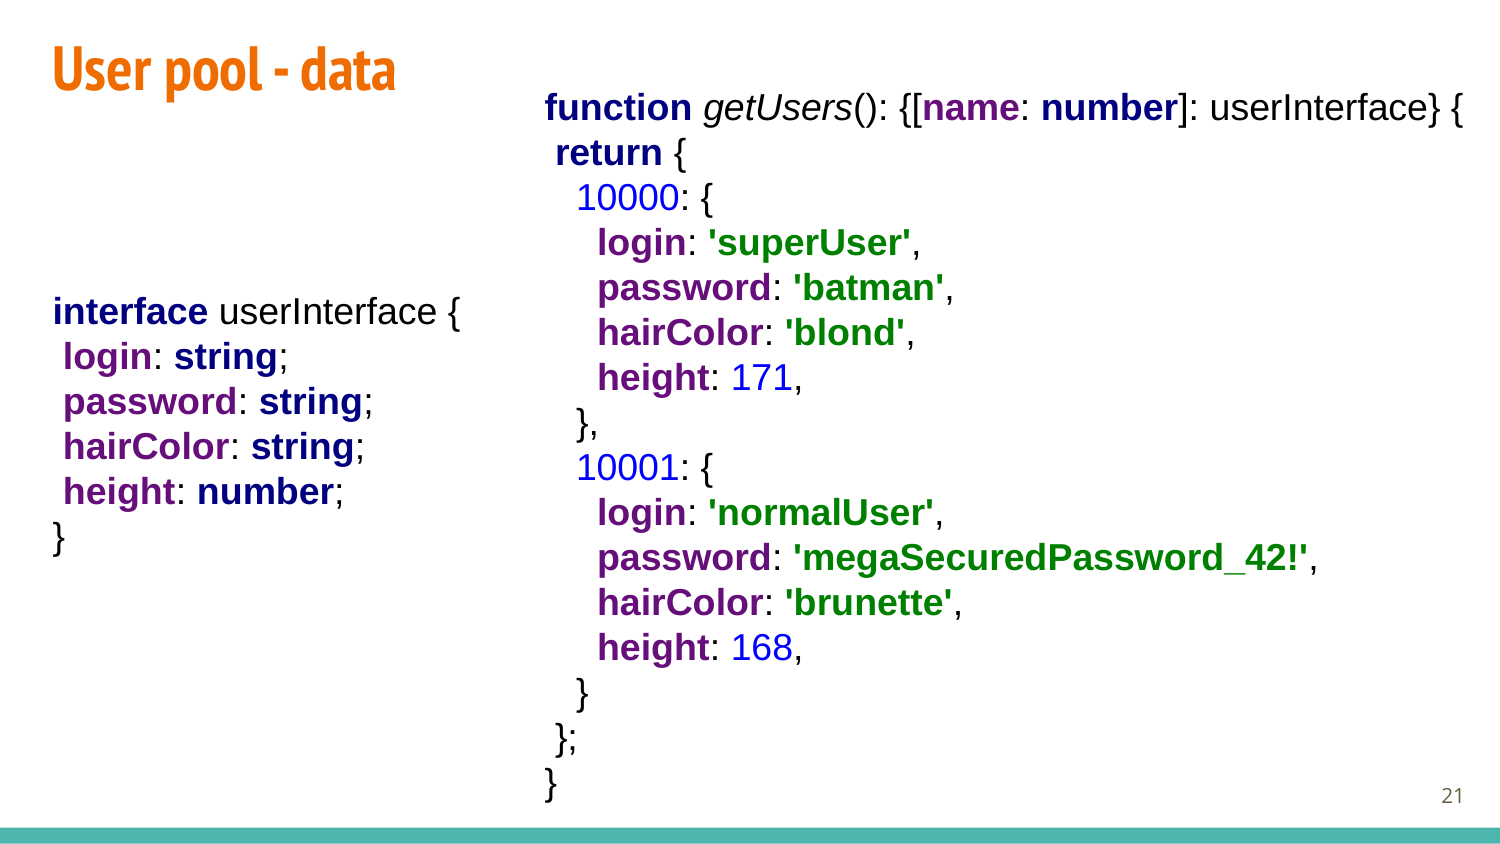

# User pool - data
function getUsers(): {[name: number]: userInterface} {
 return {
   10000: {
     login: 'superUser',
     password: 'batman',
     hairColor: 'blond',
     height: 171,
   },
   10001: {
     login: 'normalUser',
     password: 'megaSecuredPassword_42!',
     hairColor: 'brunette',
     height: 168,
   }
 };
}
interface userInterface {
 login: string;
 password: string;
 hairColor: string;
 height: number;
}
21